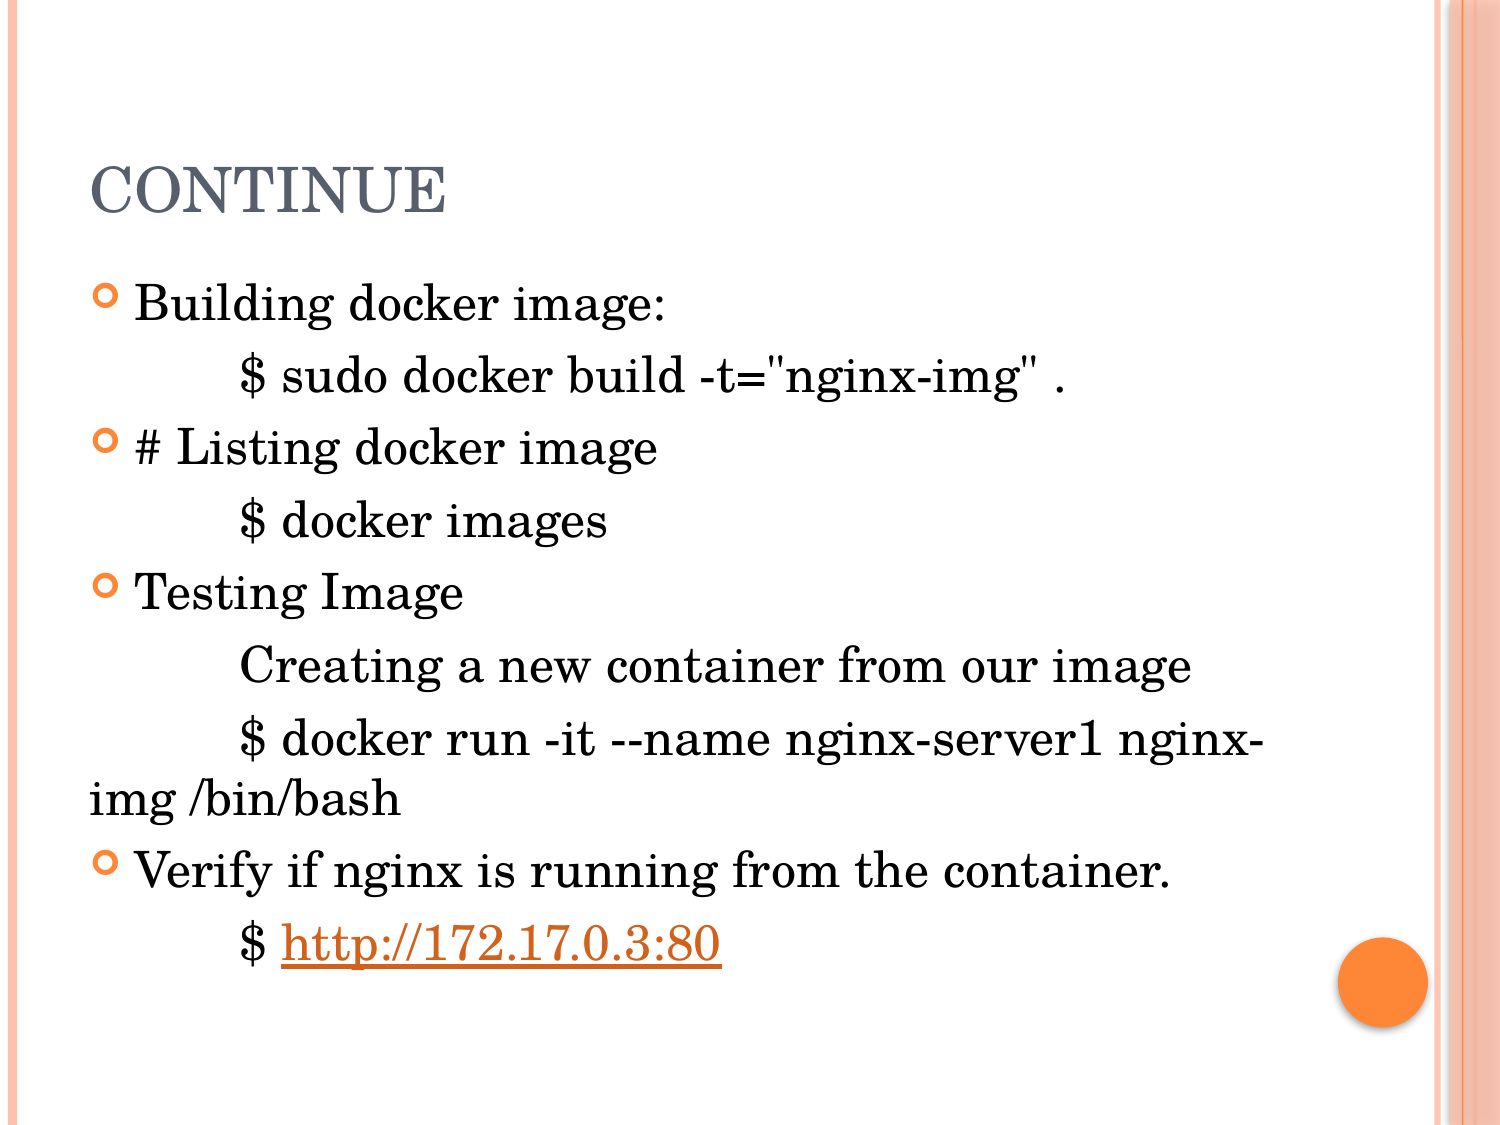

# Continue
Building docker image:
	$ sudo docker build -t="nginx-img" .
# Listing docker image
	$ docker images
Testing Image
	Creating a new container from our image
	$ docker run -it --name nginx-server1 nginx-img /bin/bash
Verify if nginx is running from the container.
	$ http://172.17.0.3:80